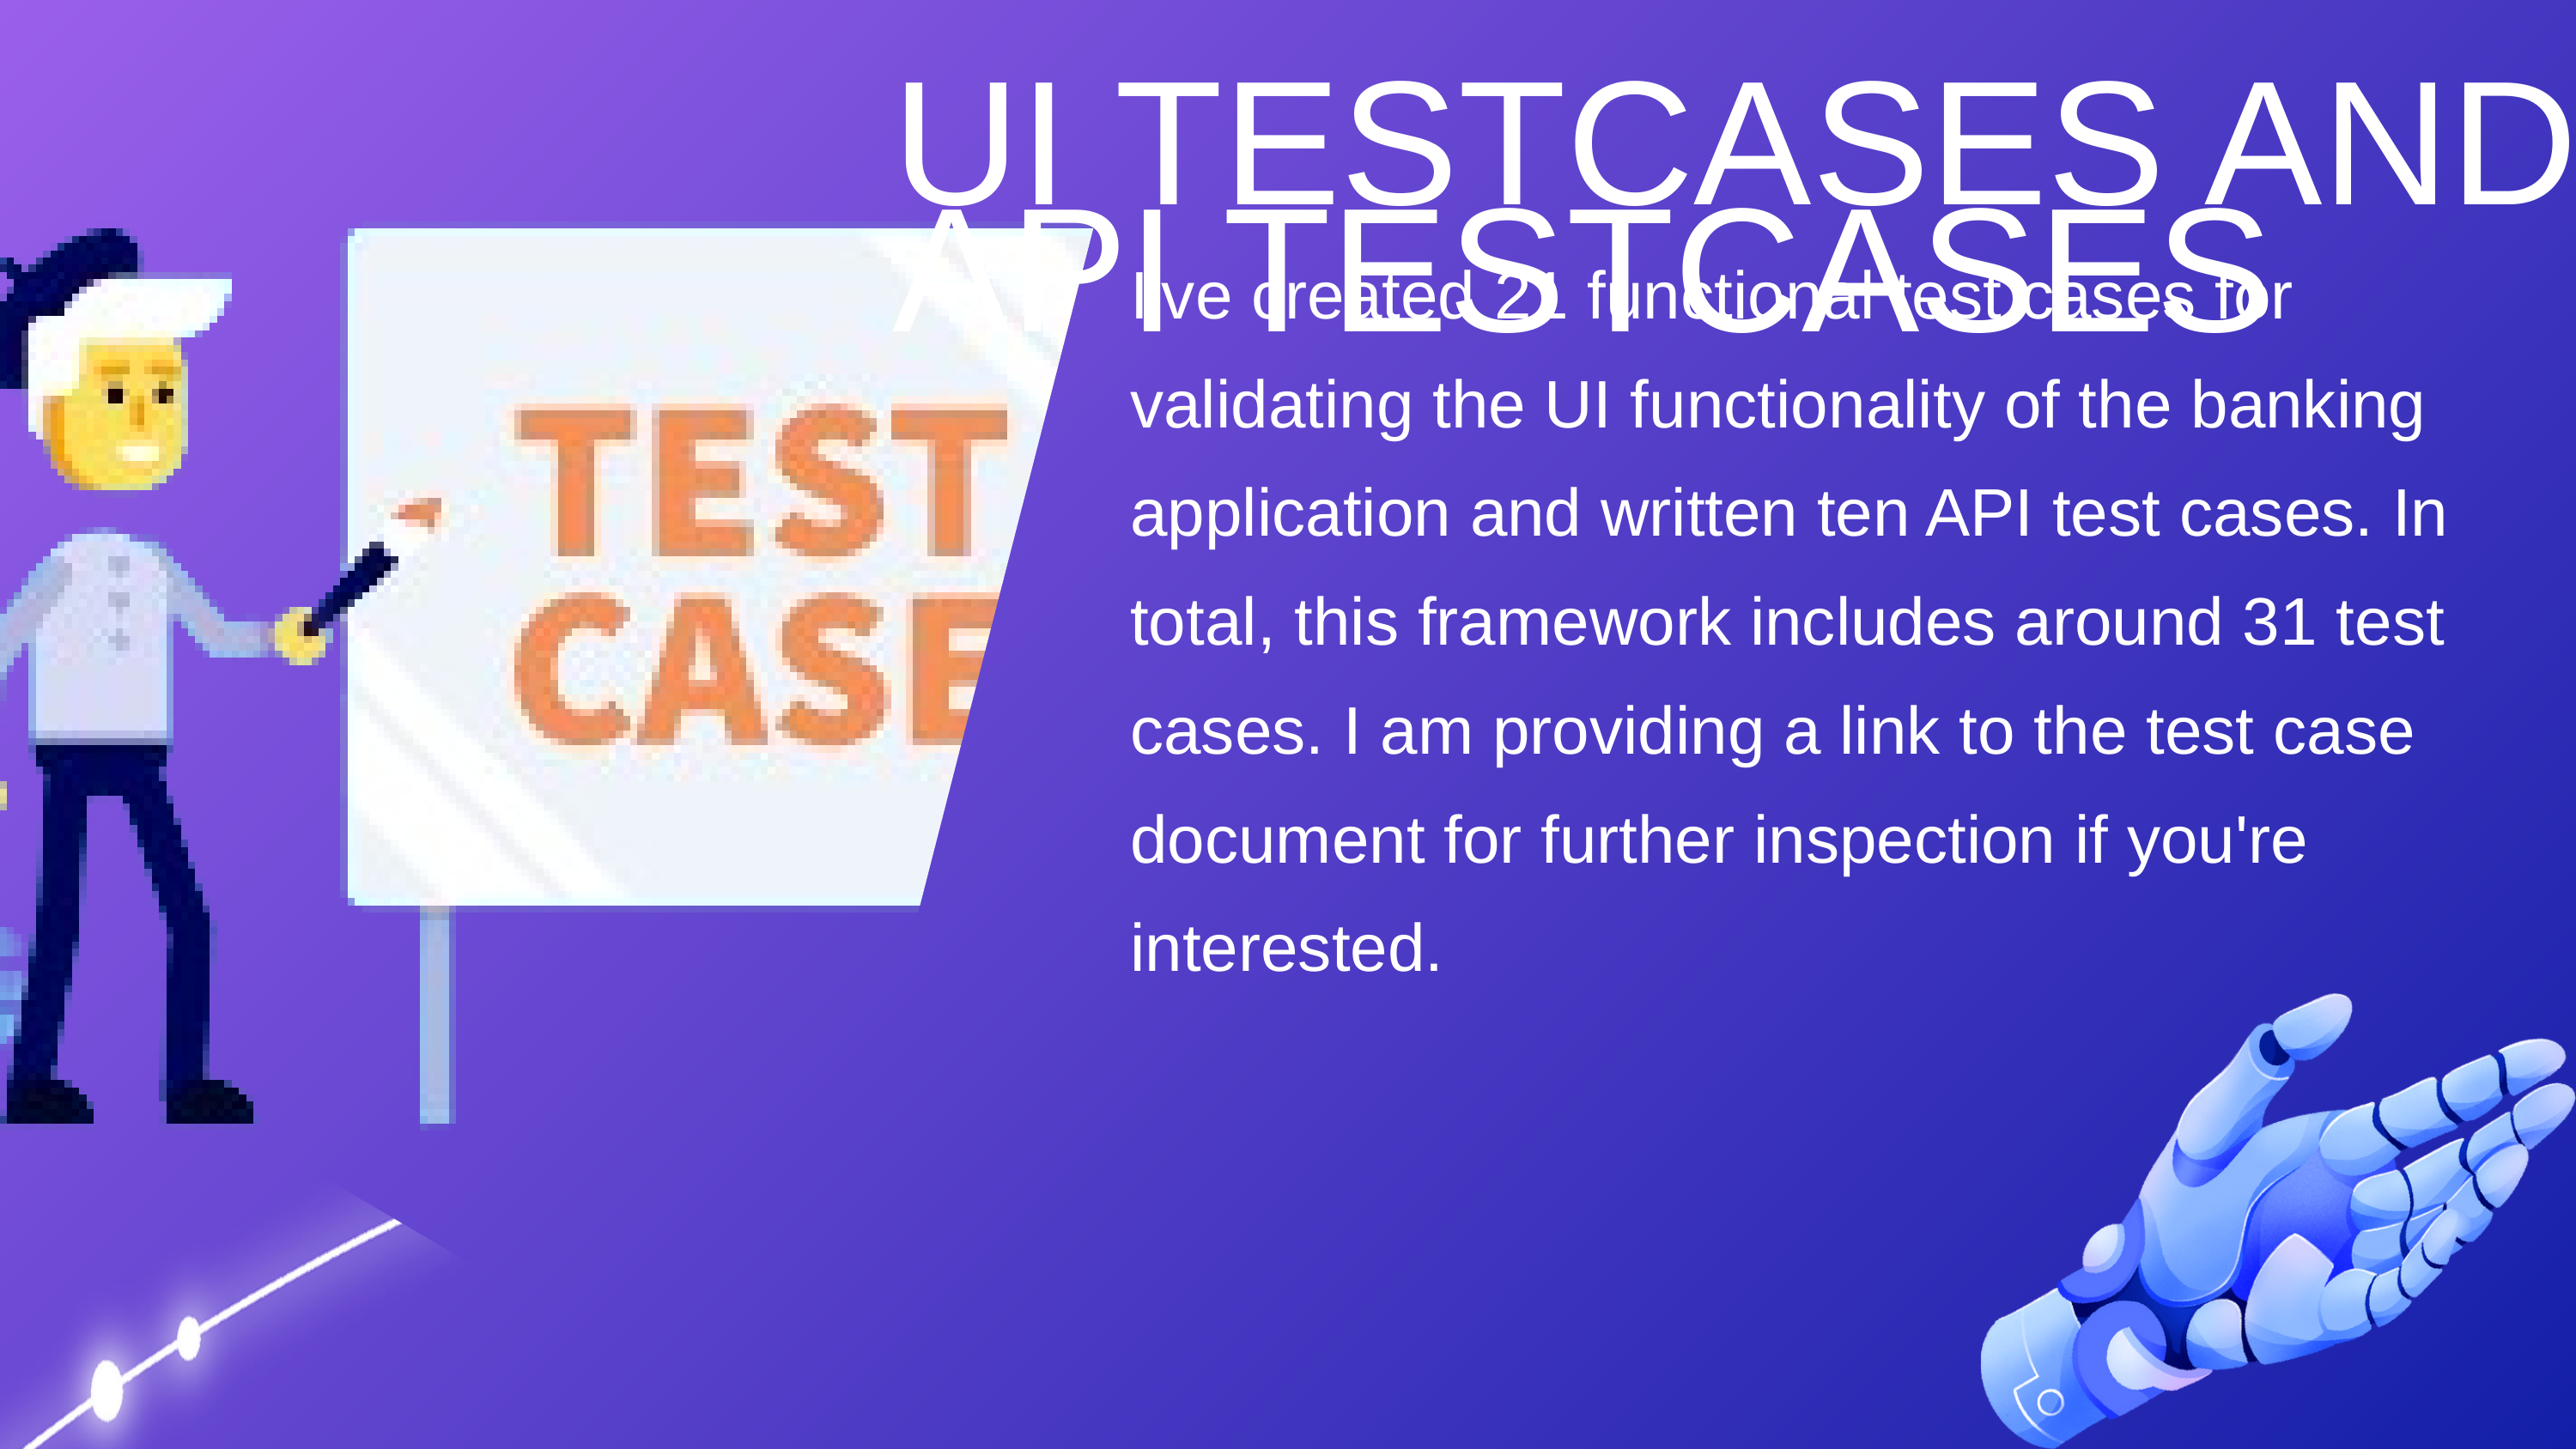

UI TESTCASES AND API TESTCASES
I've created 21 functional test cases for validating the UI functionality of the banking application and written ten API test cases. In total, this framework includes around 31 test cases. I am providing a link to the test case document for further inspection if you're interested.